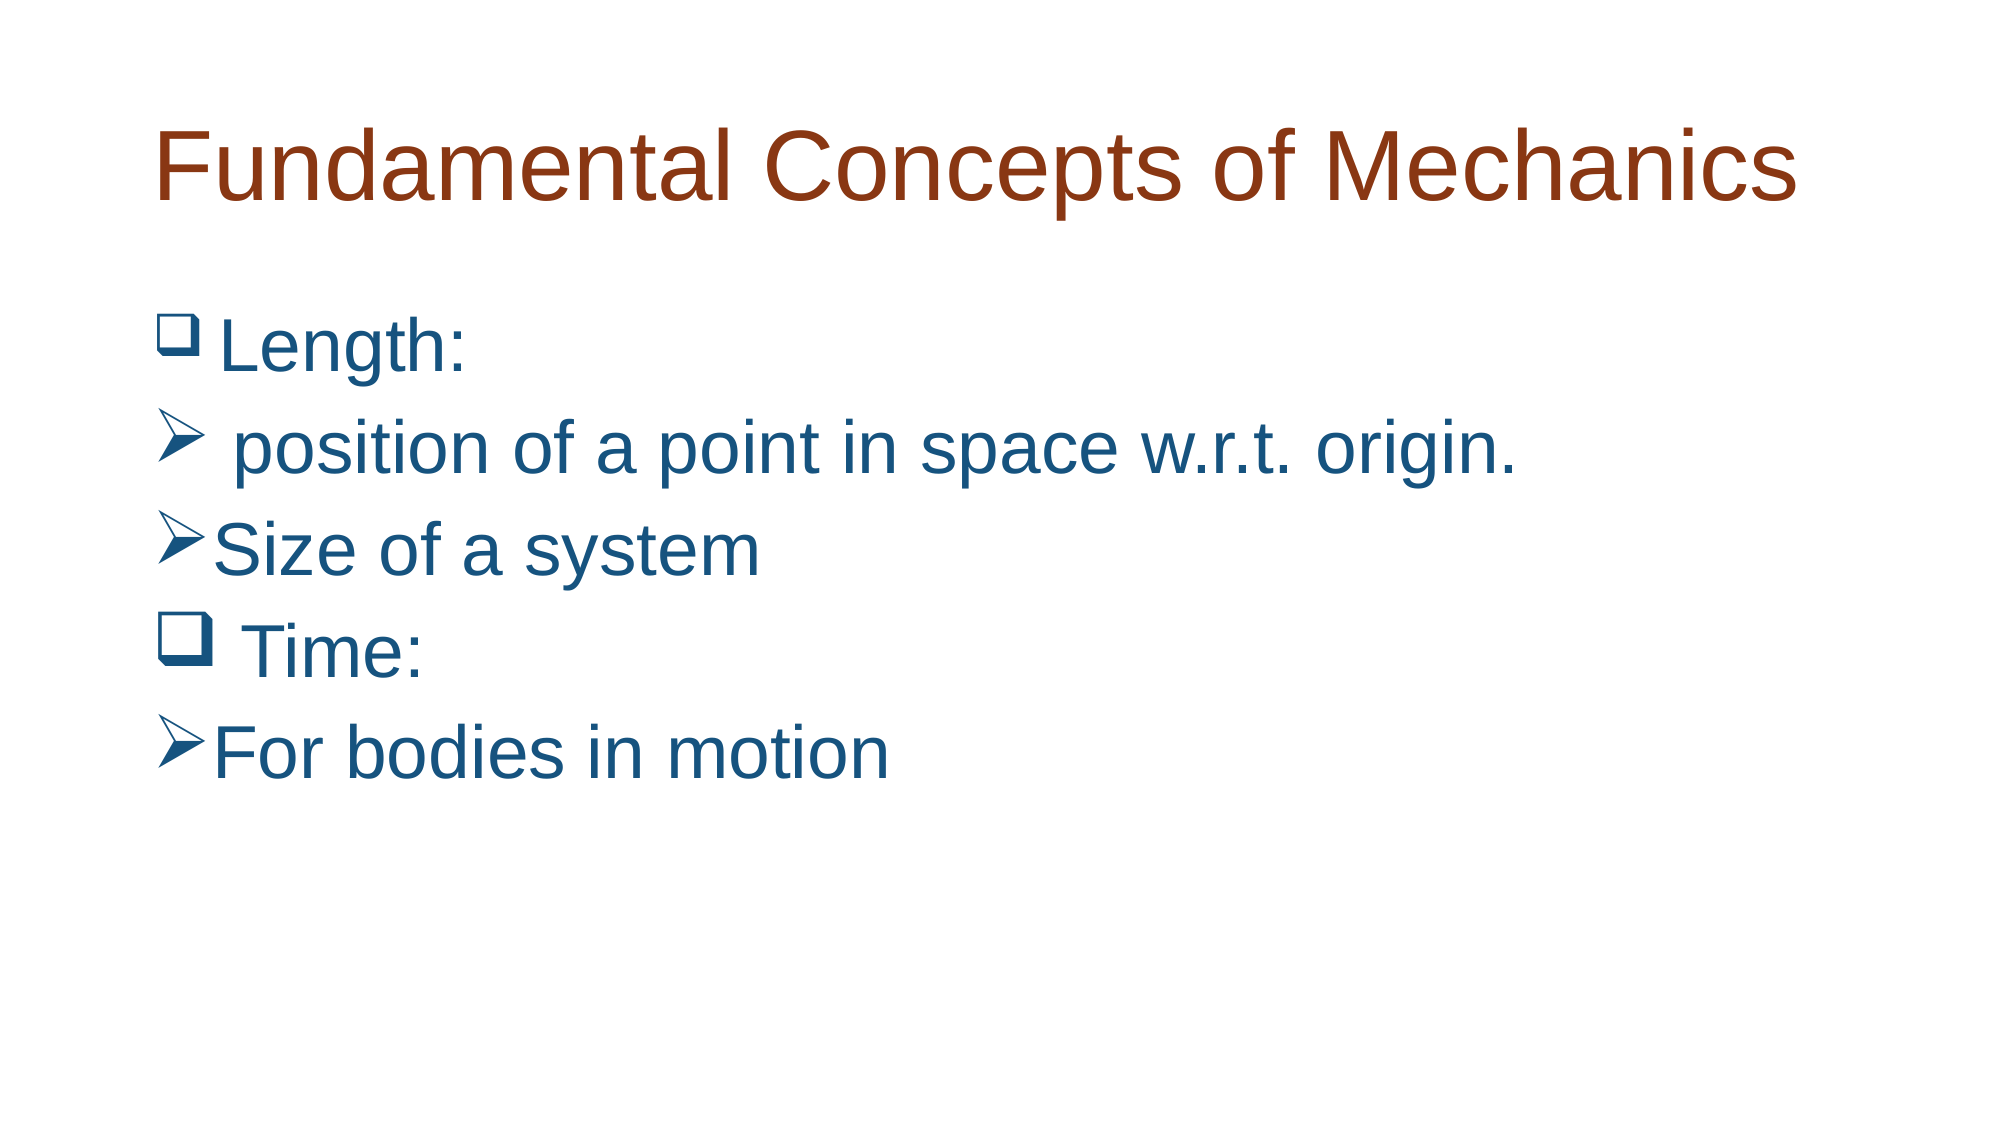

# Fundamental Concepts of Mechanics
 Length:
 position of a point in space w.r.t. origin.
Size of a system
 Time:
For bodies in motion